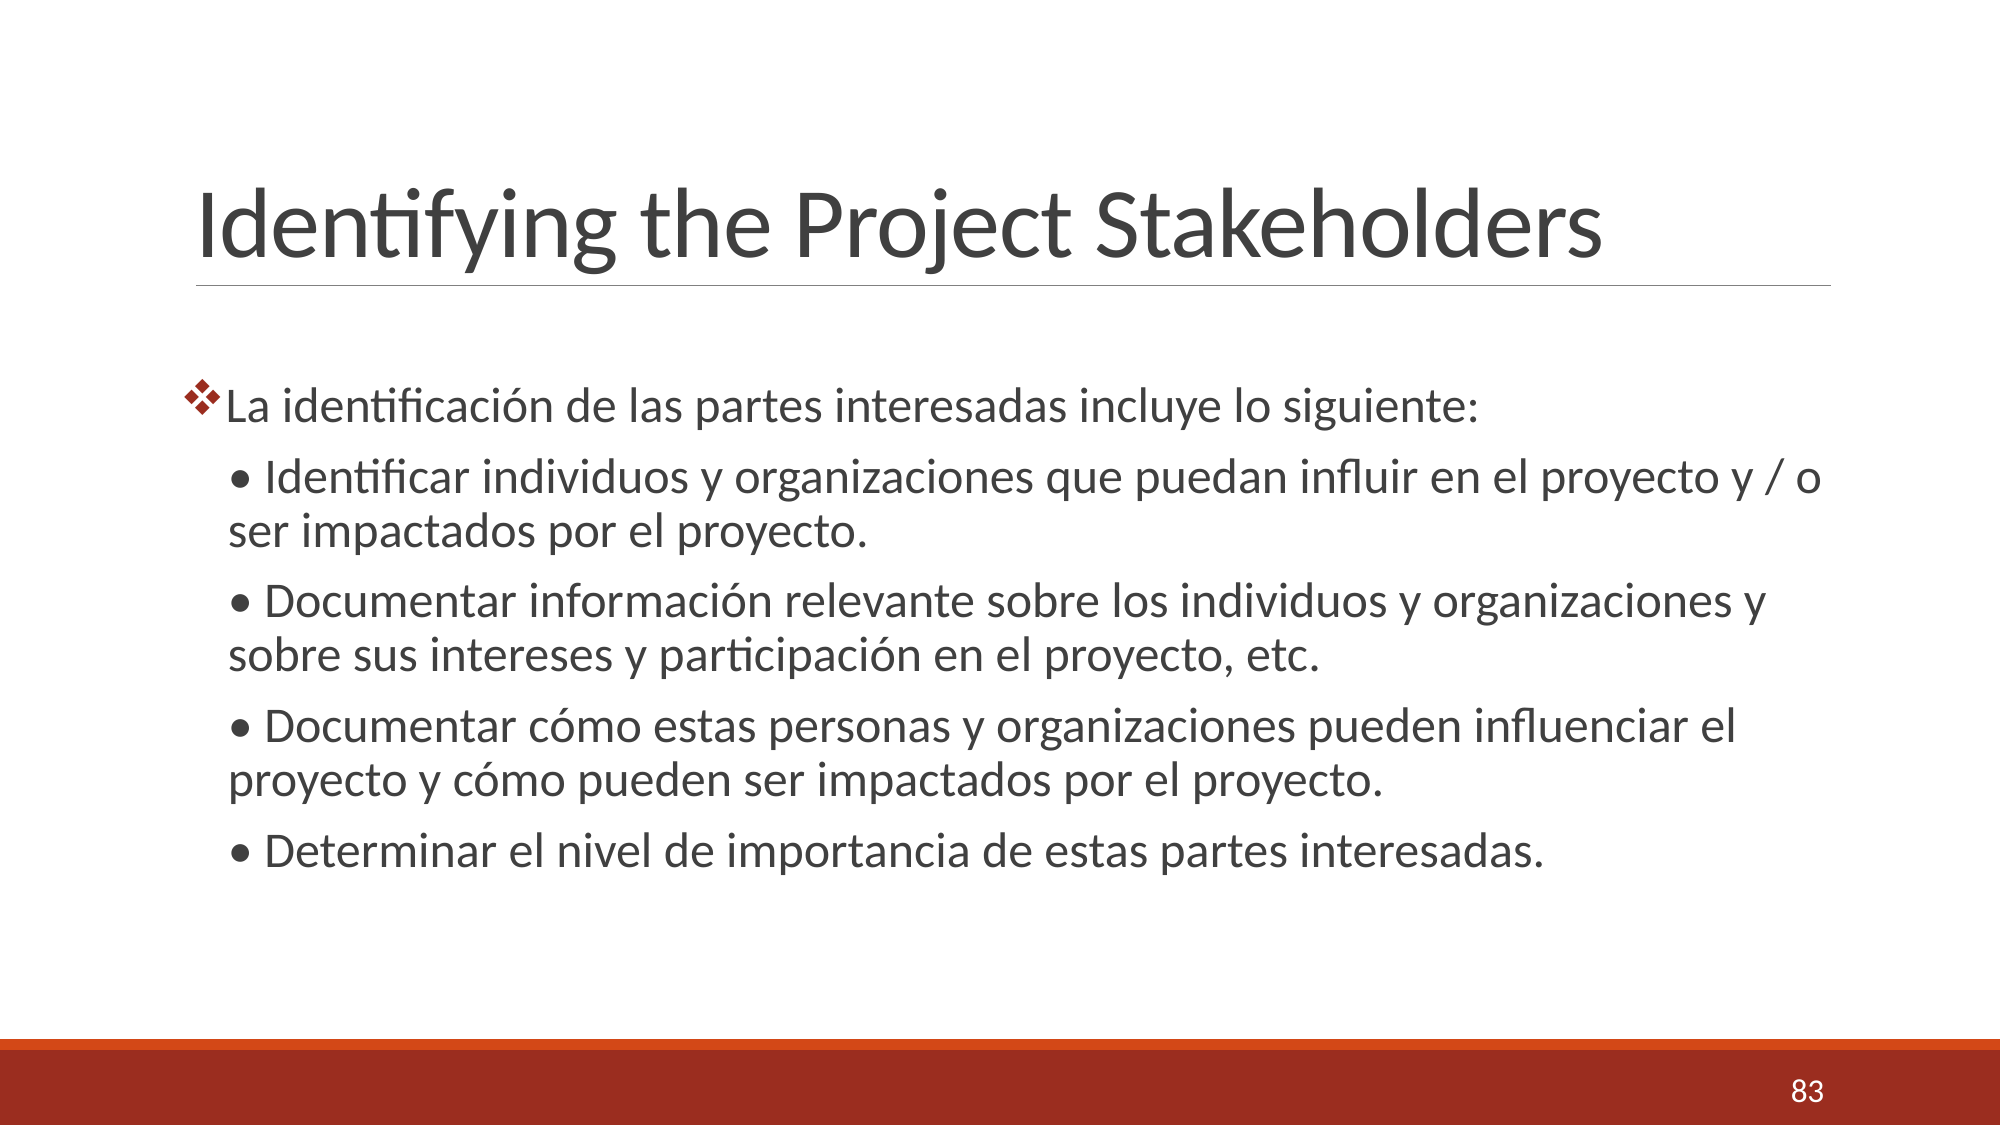

# Identifying the Project Stakeholders
La identificación de las partes interesadas incluye lo siguiente:
• Identificar individuos y organizaciones que puedan influir en el proyecto y / o ser impactados por el proyecto.
• Documentar información relevante sobre los individuos y organizaciones y sobre sus intereses y participación en el proyecto, etc.
• Documentar cómo estas personas y organizaciones pueden influenciar el proyecto y cómo pueden ser impactados por el proyecto.
• Determinar el nivel de importancia de estas partes interesadas.
83